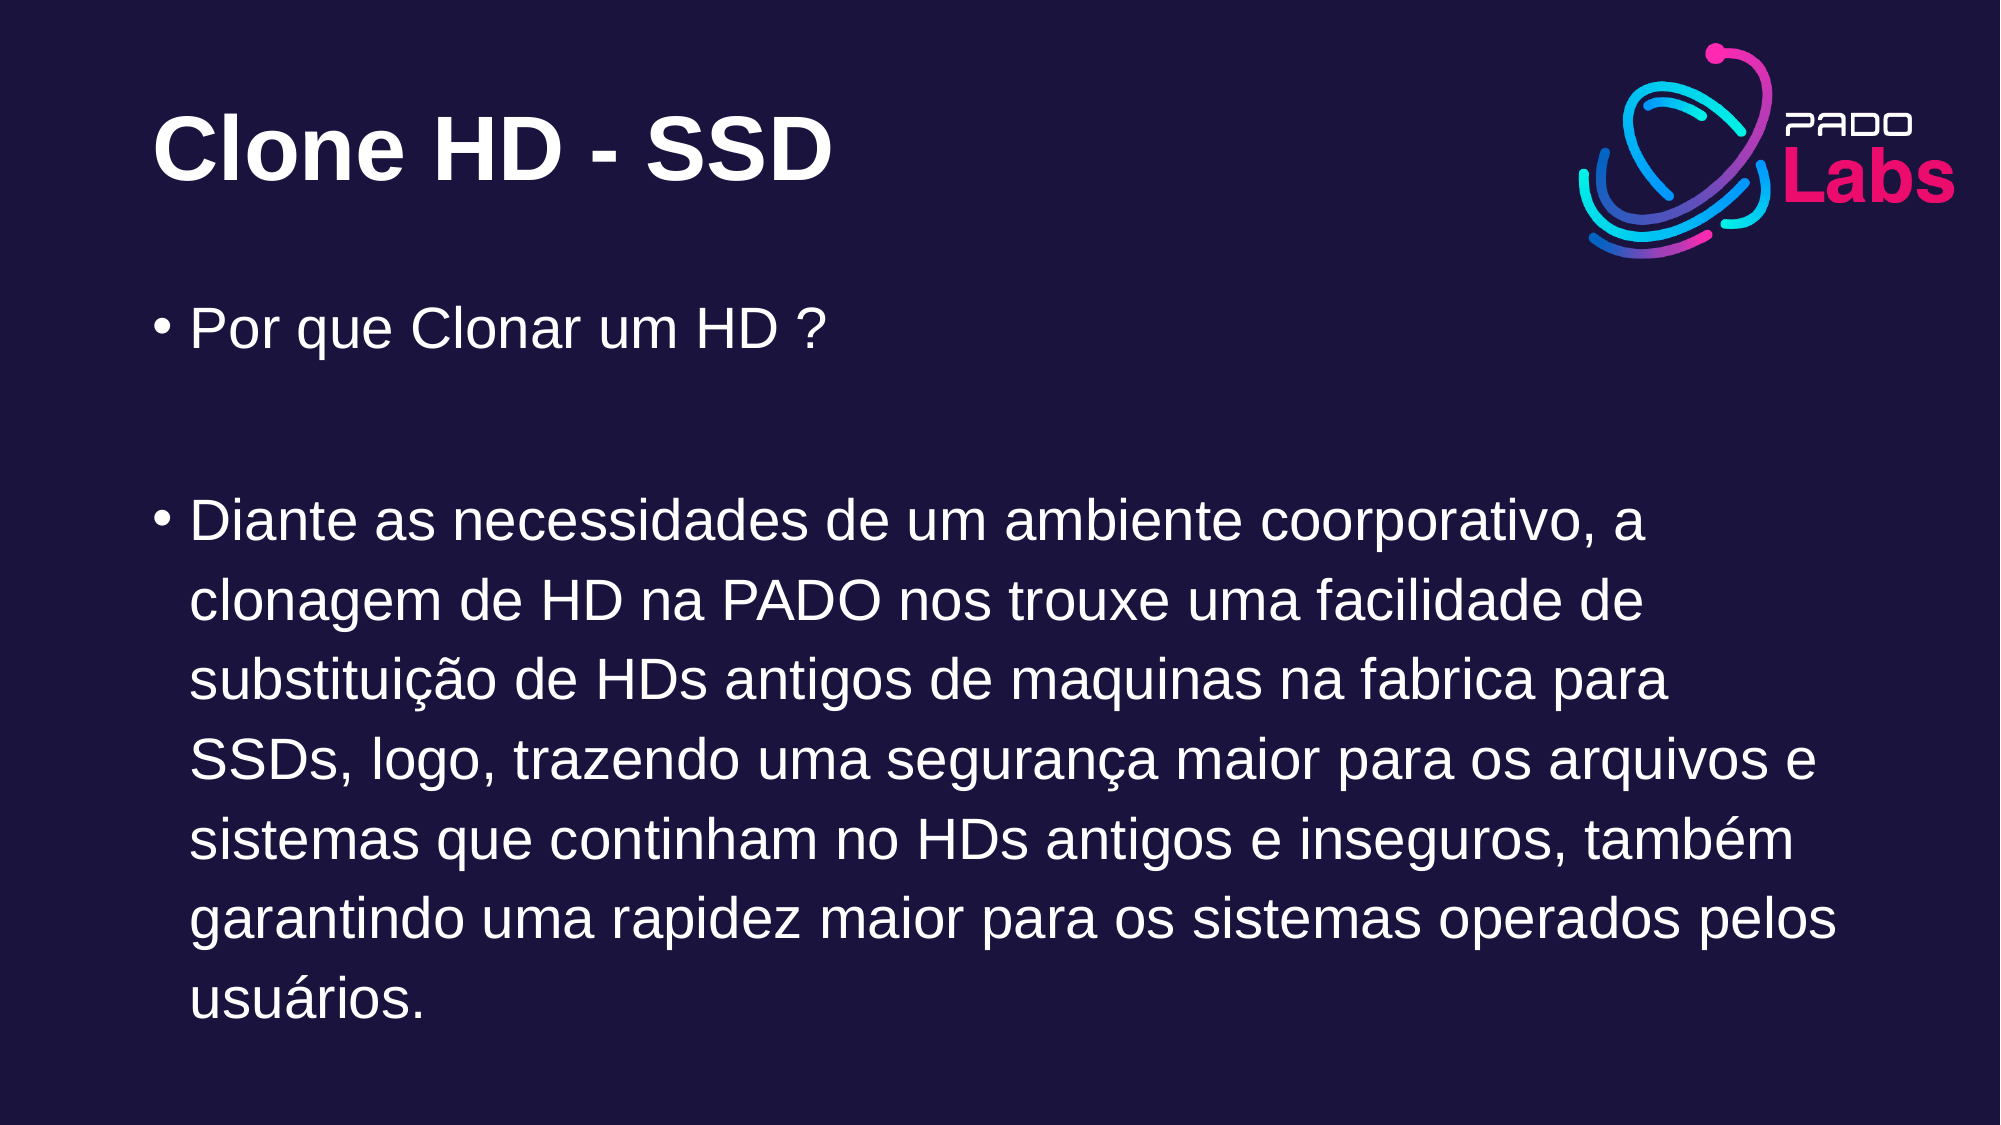

# Clone HD - SSD
Por que Clonar um HD ?

Diante as necessidades de um ambiente coorporativo, a clonagem de HD na PADO nos trouxe uma facilidade de substituição de HDs antigos de maquinas na fabrica para SSDs, logo, trazendo uma segurança maior para os arquivos e sistemas que continham no HDs antigos e inseguros, também garantindo uma rapidez maior para os sistemas operados pelos usuários.